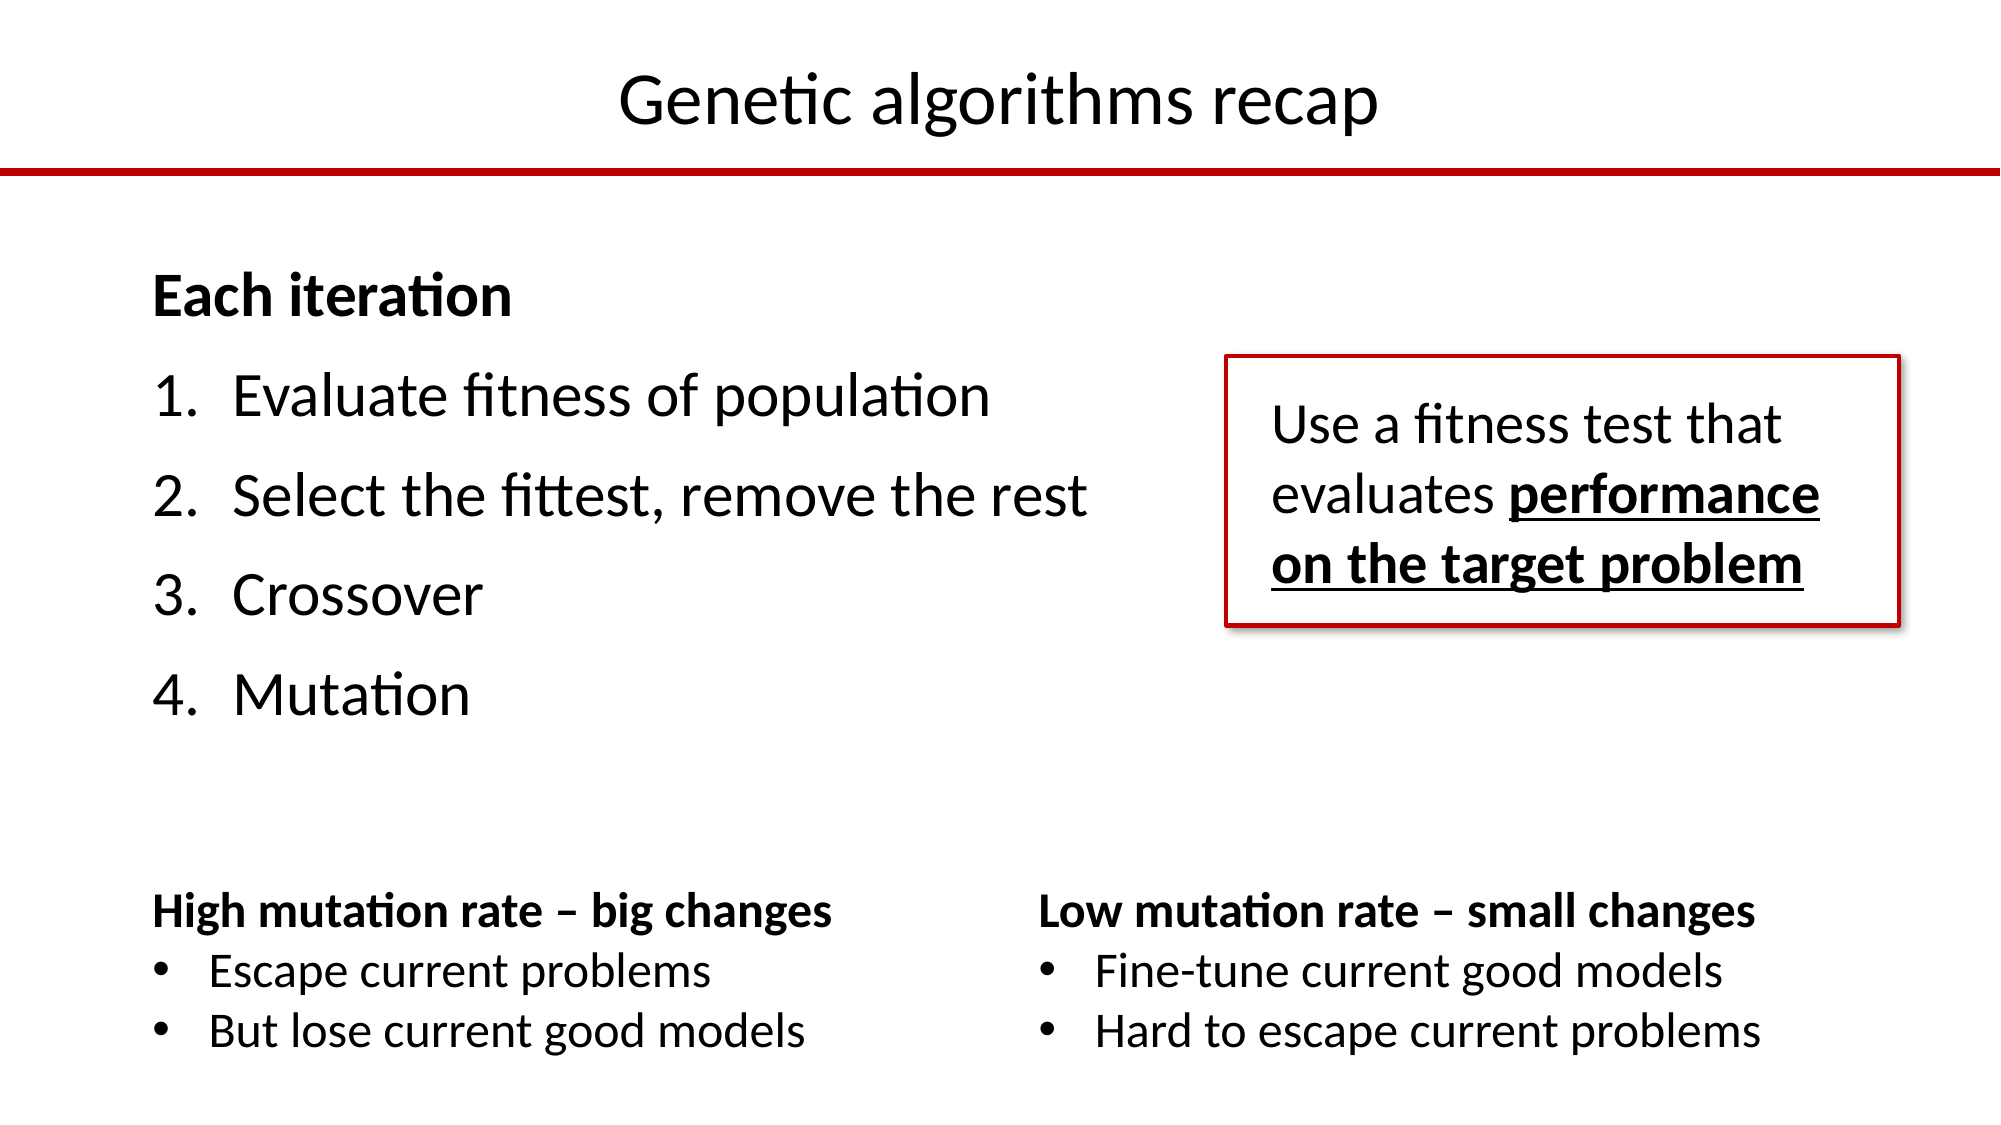

# Genetic algorithms recap
Each iteration
Evaluate fitness of population
Select the fittest, remove the rest
Crossover
Mutation
Use a fitness test that evaluates performance on the target problem
High mutation rate – big changes
Escape current problems
But lose current good models
Low mutation rate – small changes
Fine-tune current good models
Hard to escape current problems